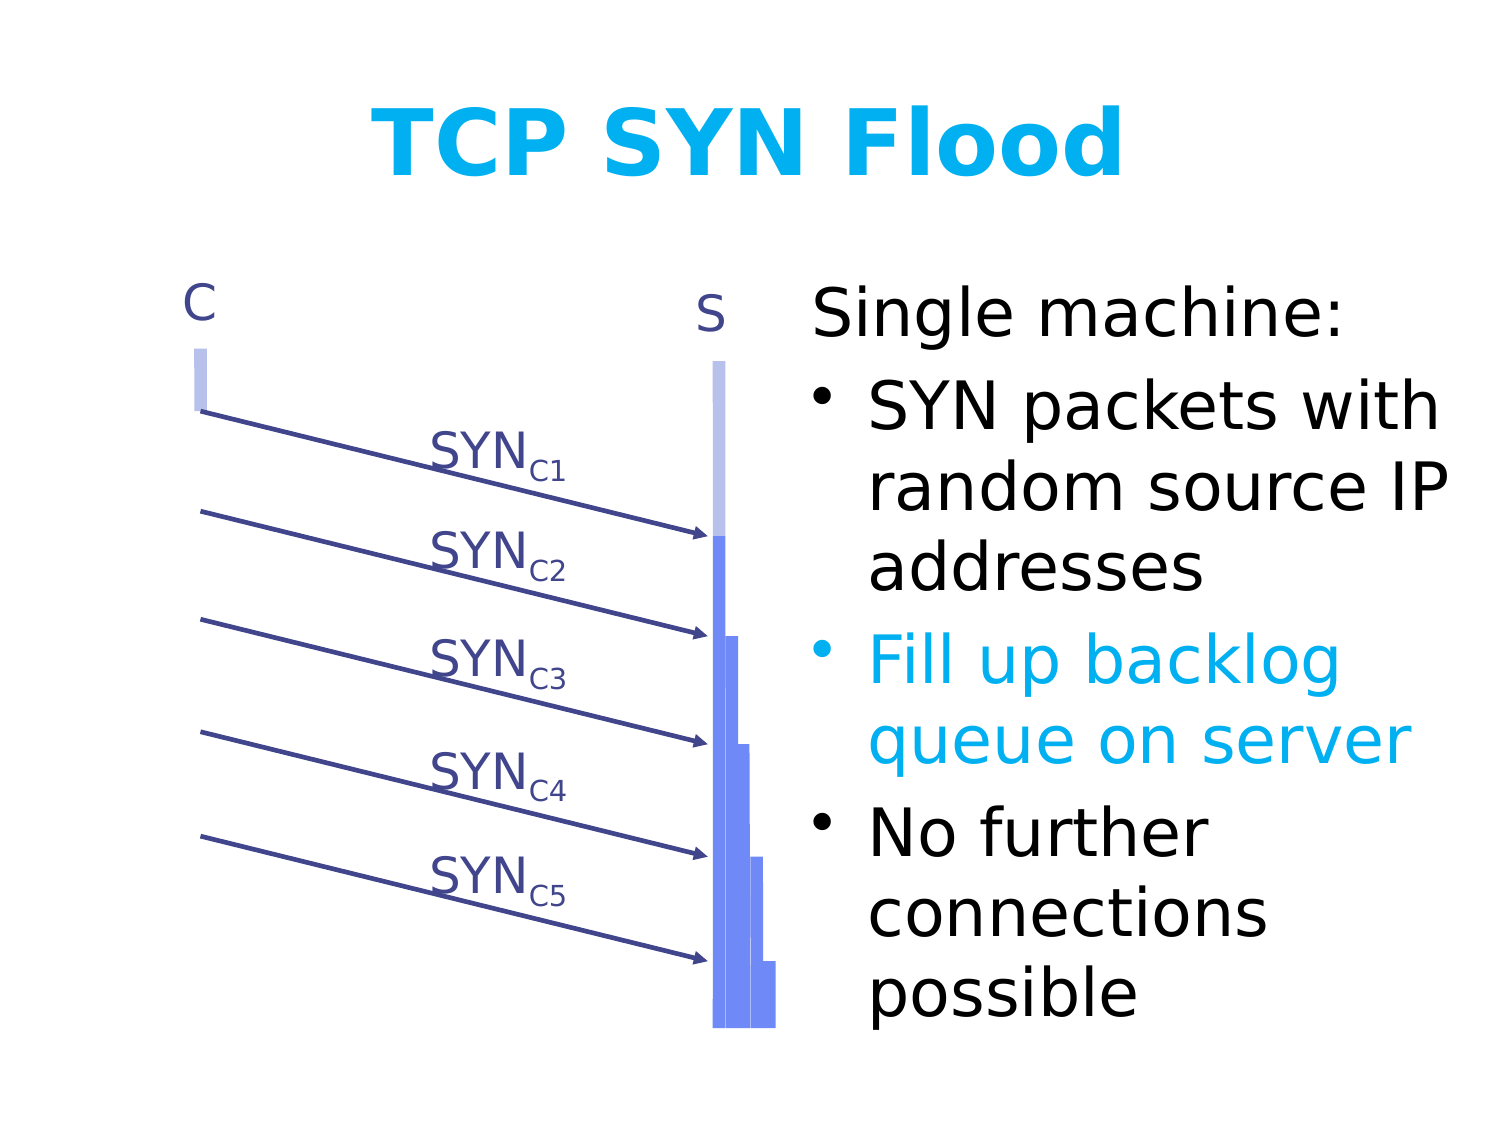

# TCP SYN Flood
Single machine:
SYN packets with random source IP addresses
Fill up backlog queue on server
No further connections possible
C
S

SYNC1
SYNC2
SYNC3
SYNC4
SYNC5